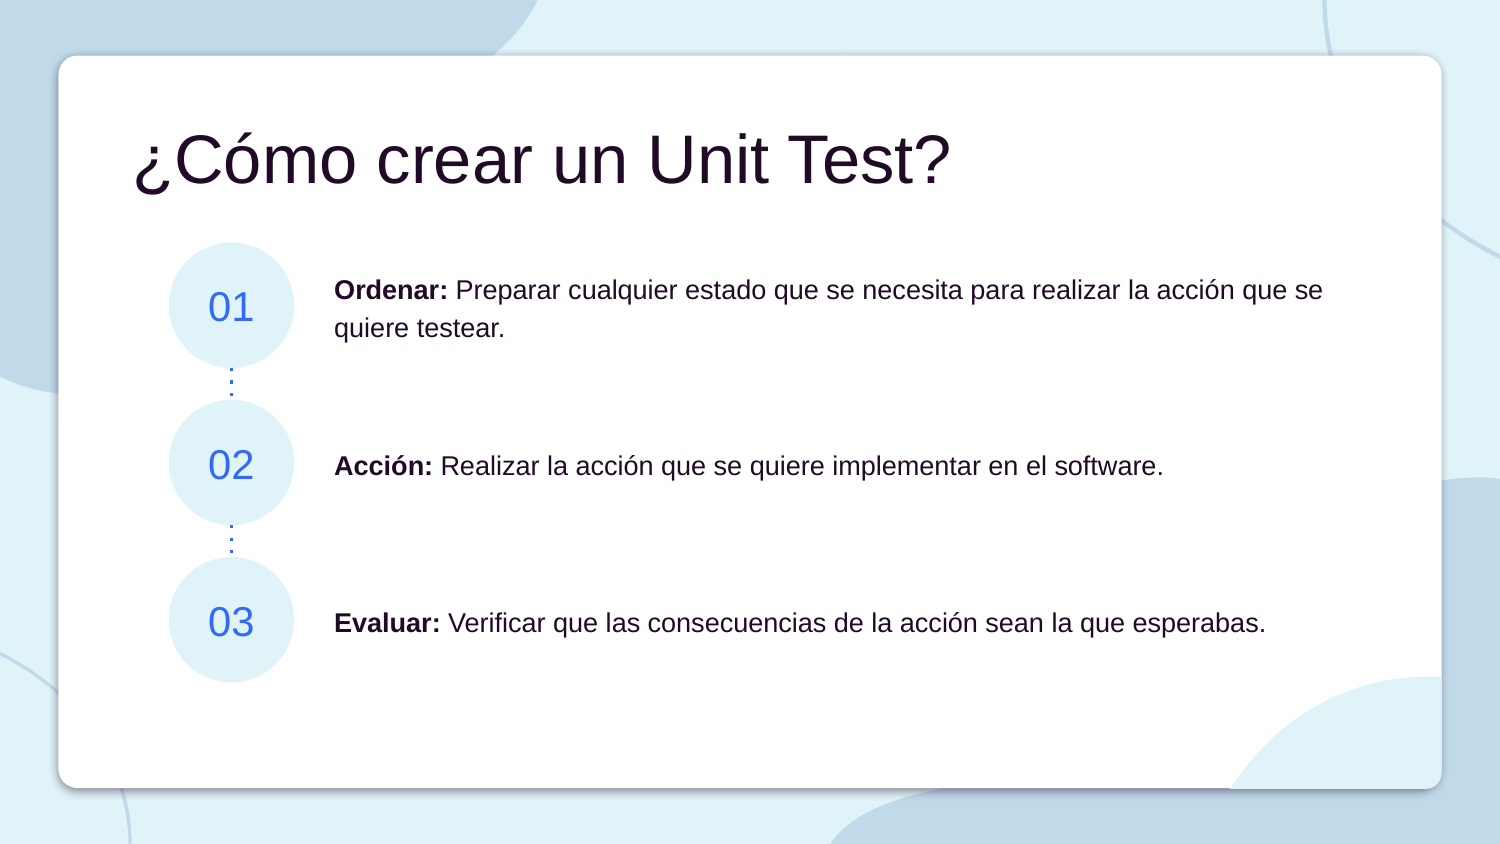

# ¿Cómo crear un Unit Test?
01
Ordenar: Preparar cualquier estado que se necesita para realizar la acción que se quiere testear.
02
Acción: Realizar la acción que se quiere implementar en el software.
03
Evaluar: Verificar que las consecuencias de la acción sean la que esperabas.